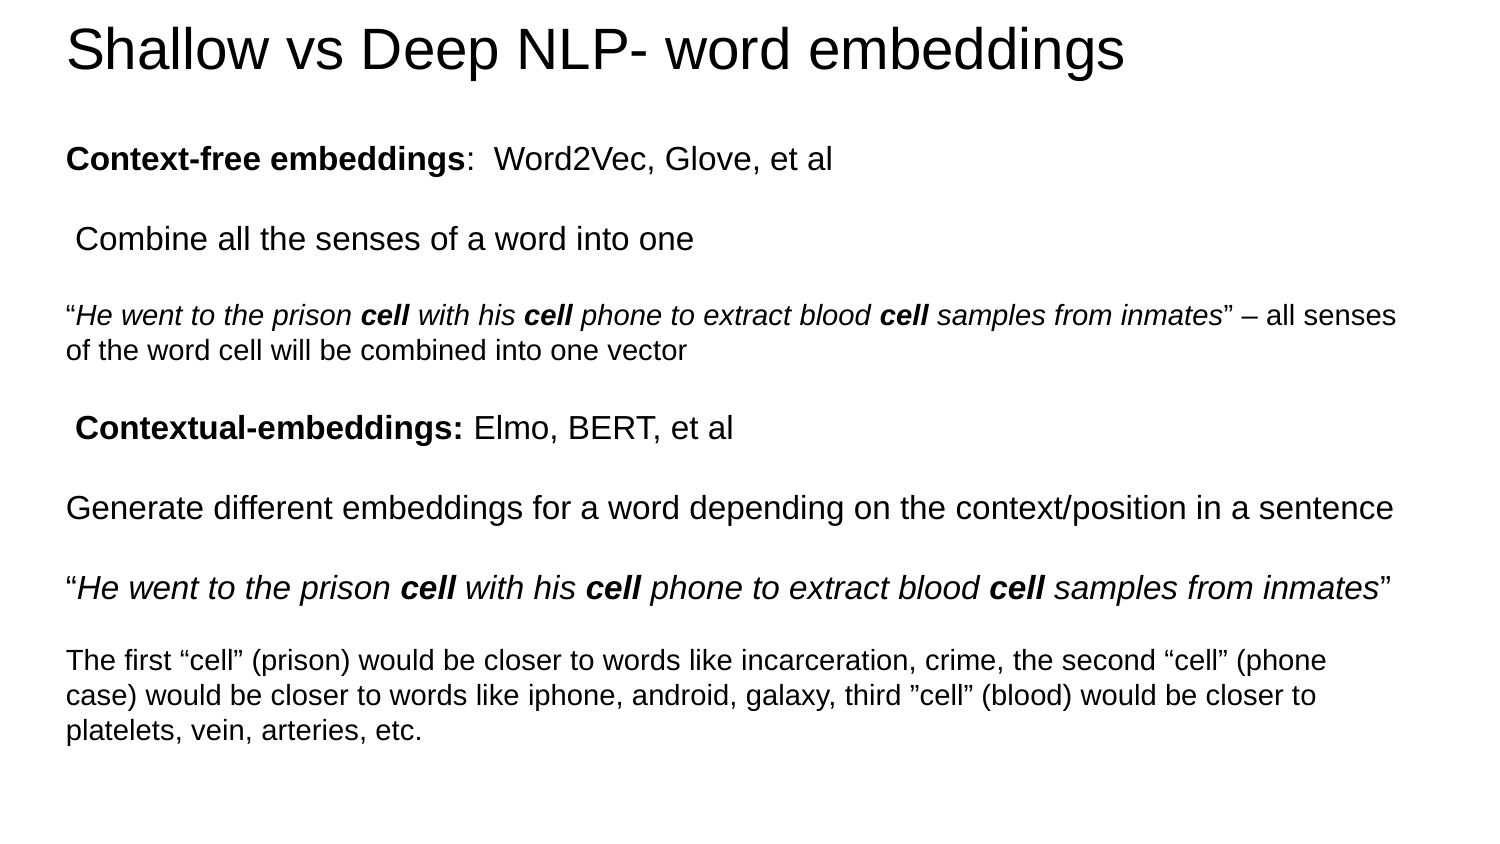

# Shallow vs Deep NLP- word embeddings

Context-free embeddings:  Word2Vec, Glove, et al

 Combine all the senses of a word into one

“He went to the prison cell with his cell phone to extract blood cell samples from inmates” – all senses of the word cell will be combined into one vector

 Contextual-embeddings: Elmo, BERT, et al

Generate different embeddings for a word depending on the context/position in a sentence

“He went to the prison cell with his cell phone to extract blood cell samples from inmates”

The first “cell” (prison) would be closer to words like incarceration, crime, the second “cell” (phone case) would be closer to words like iphone, android, galaxy, third ”cell” (blood) would be closer to platelets, vein, arteries, etc.